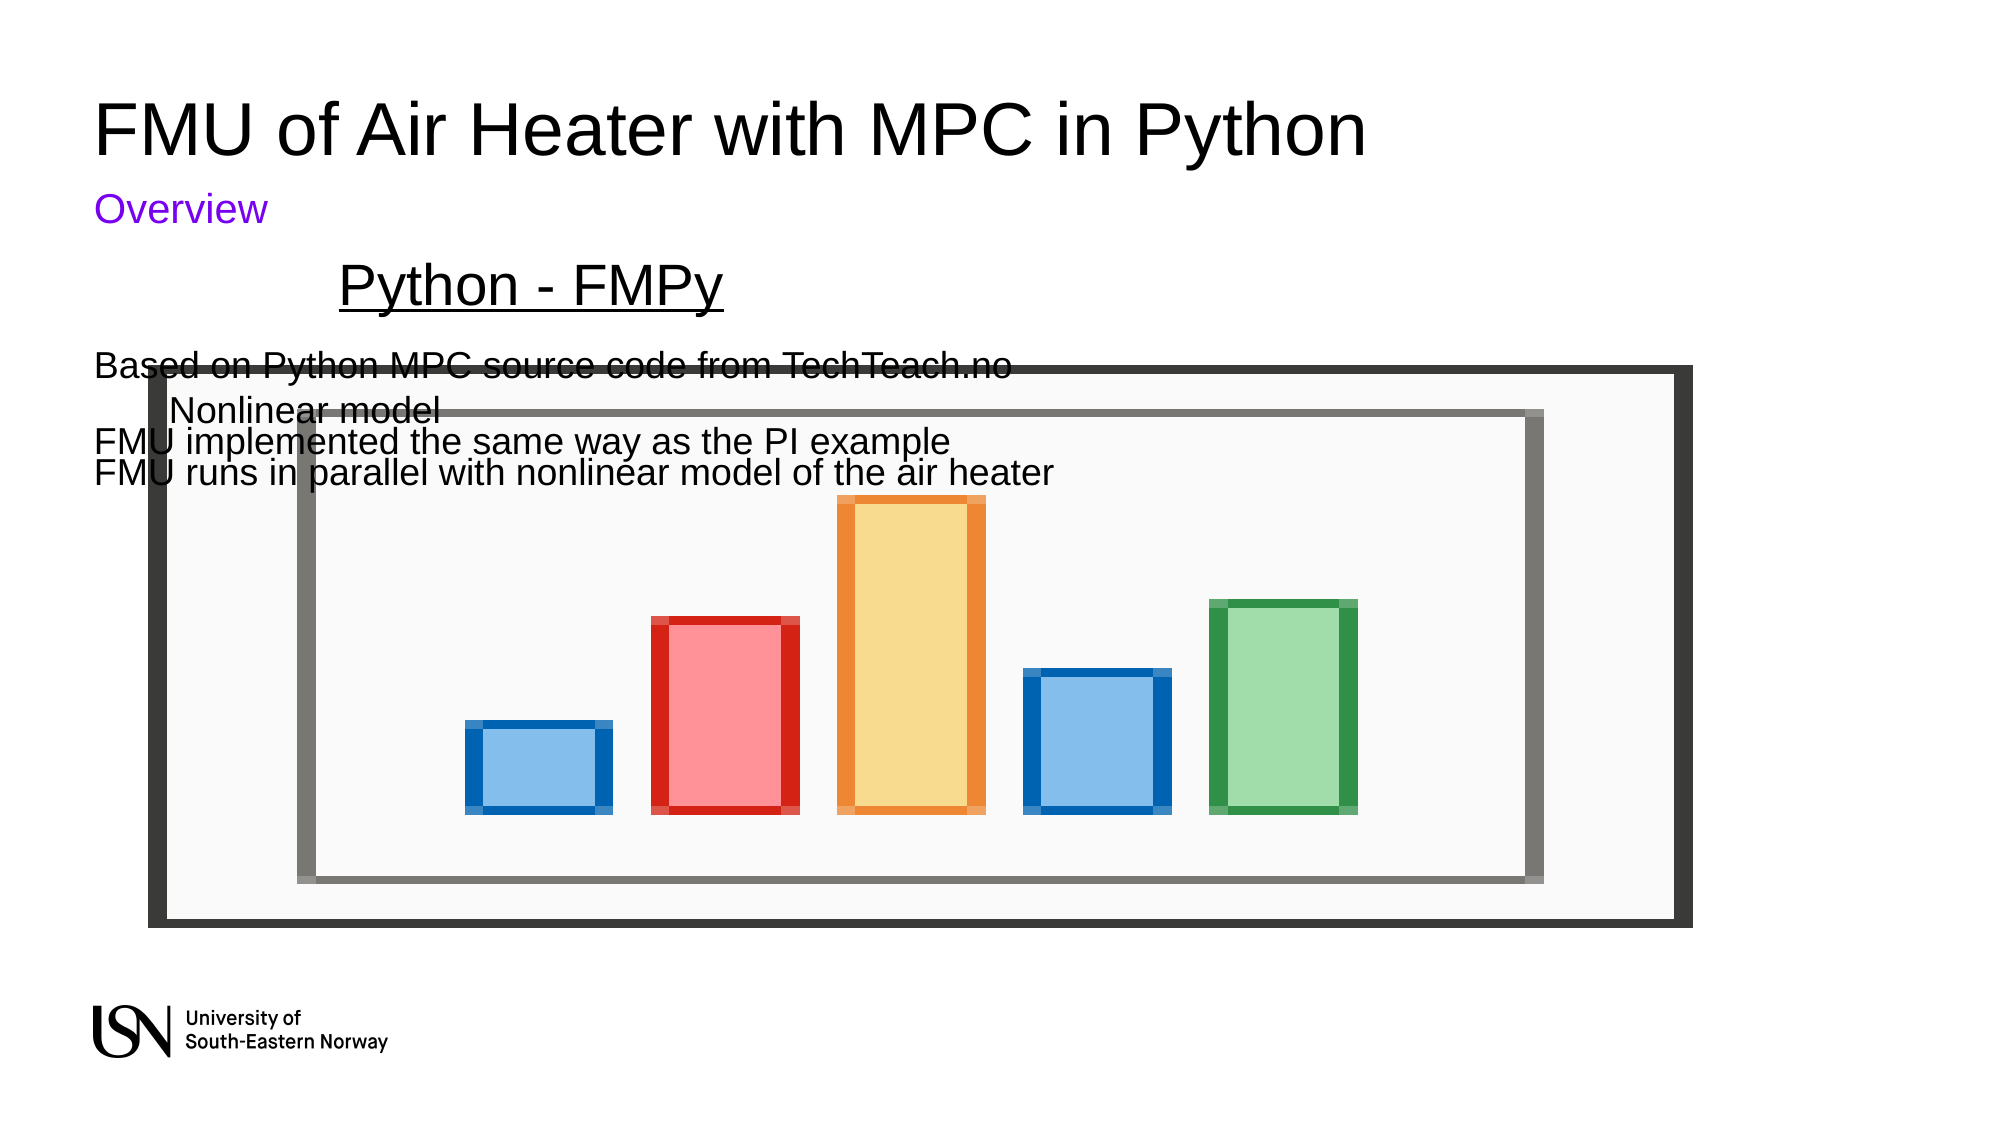

# FMU of Air Heater with MPC in Python
Overview
Python - FMPy
Based on Python MPC source code from TechTeach.no
Nonlinear model
FMU implemented the same way as the PI example
FMU runs in parallel with nonlinear model of the air heater